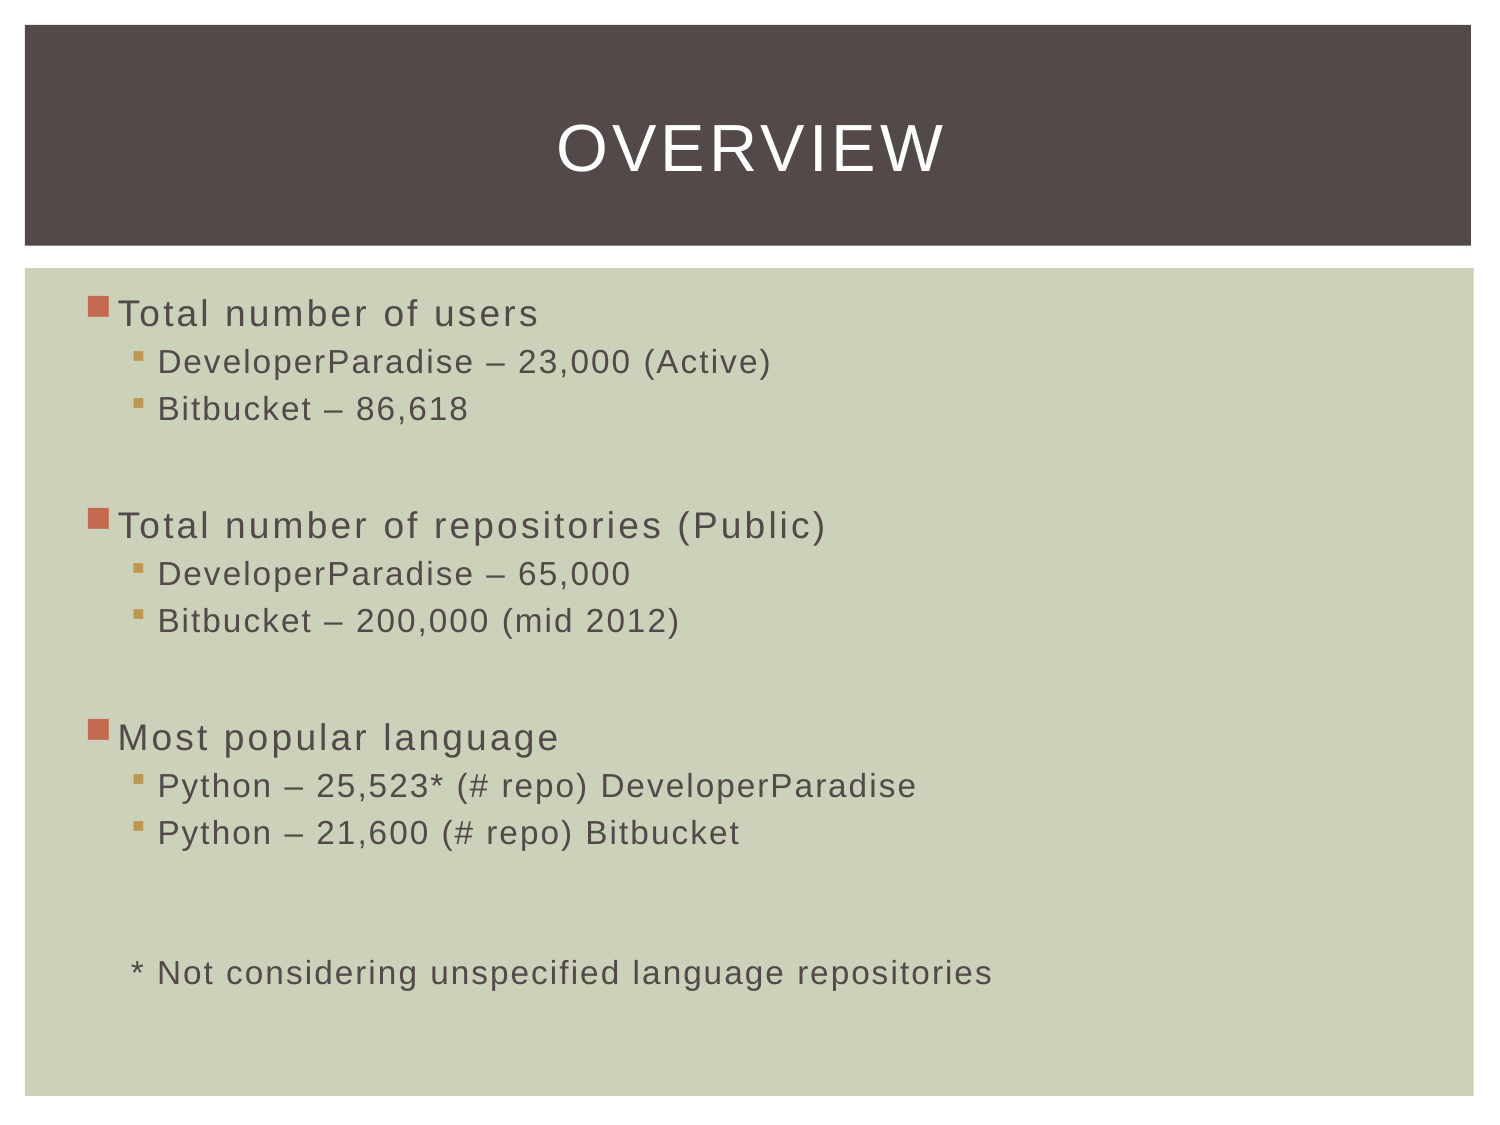

# Overview
Total number of users
DeveloperParadise – 23,000 (Active)
Bitbucket – 86,618

Total number of repositories (Public)
DeveloperParadise – 65,000
Bitbucket – 200,000 (mid 2012)

Most popular language
Python – 25,523* (# repo) DeveloperParadise
Python – 21,600 (# repo) Bitbucket

* Not considering unspecified language repositories